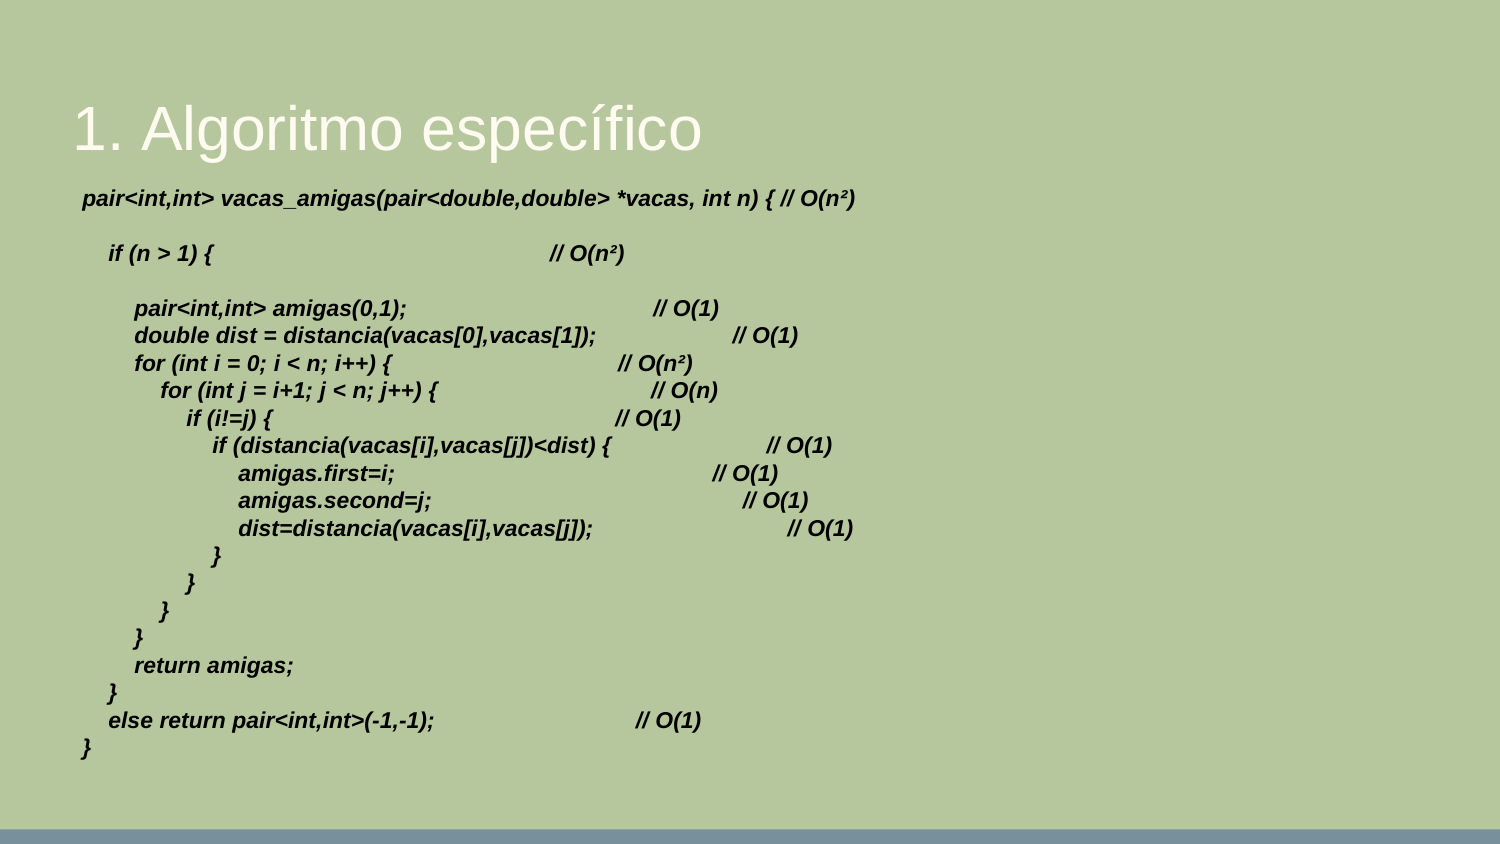

# Algoritmo específico
pair<int,int> vacas_amigas(pair<double,double> *vacas, int n) { // O(n²)

    if (n > 1) {                                                    // O(n²)

        pair<int,int> amigas(0,1);                                      // O(1)
        double dist = distancia(vacas[0],vacas[1]);                     // O(1)
        for (int i = 0; i < n; i++) {                                   // O(n²)
            for (int j = i+1; j < n; j++) {                                 // O(n)
                if (i!=j) {                                                     // O(1)
                    if (distancia(vacas[i],vacas[j])<dist) {                        // O(1)
                        amigas.first=i;                                                 // O(1)
                        amigas.second=j;                                                // O(1)
                        dist=distancia(vacas[i],vacas[j]);                              // O(1)
                    }
                }
            }
        }
        return amigas;
    }
    else return pair<int,int>(-1,-1);                               // O(1)
}